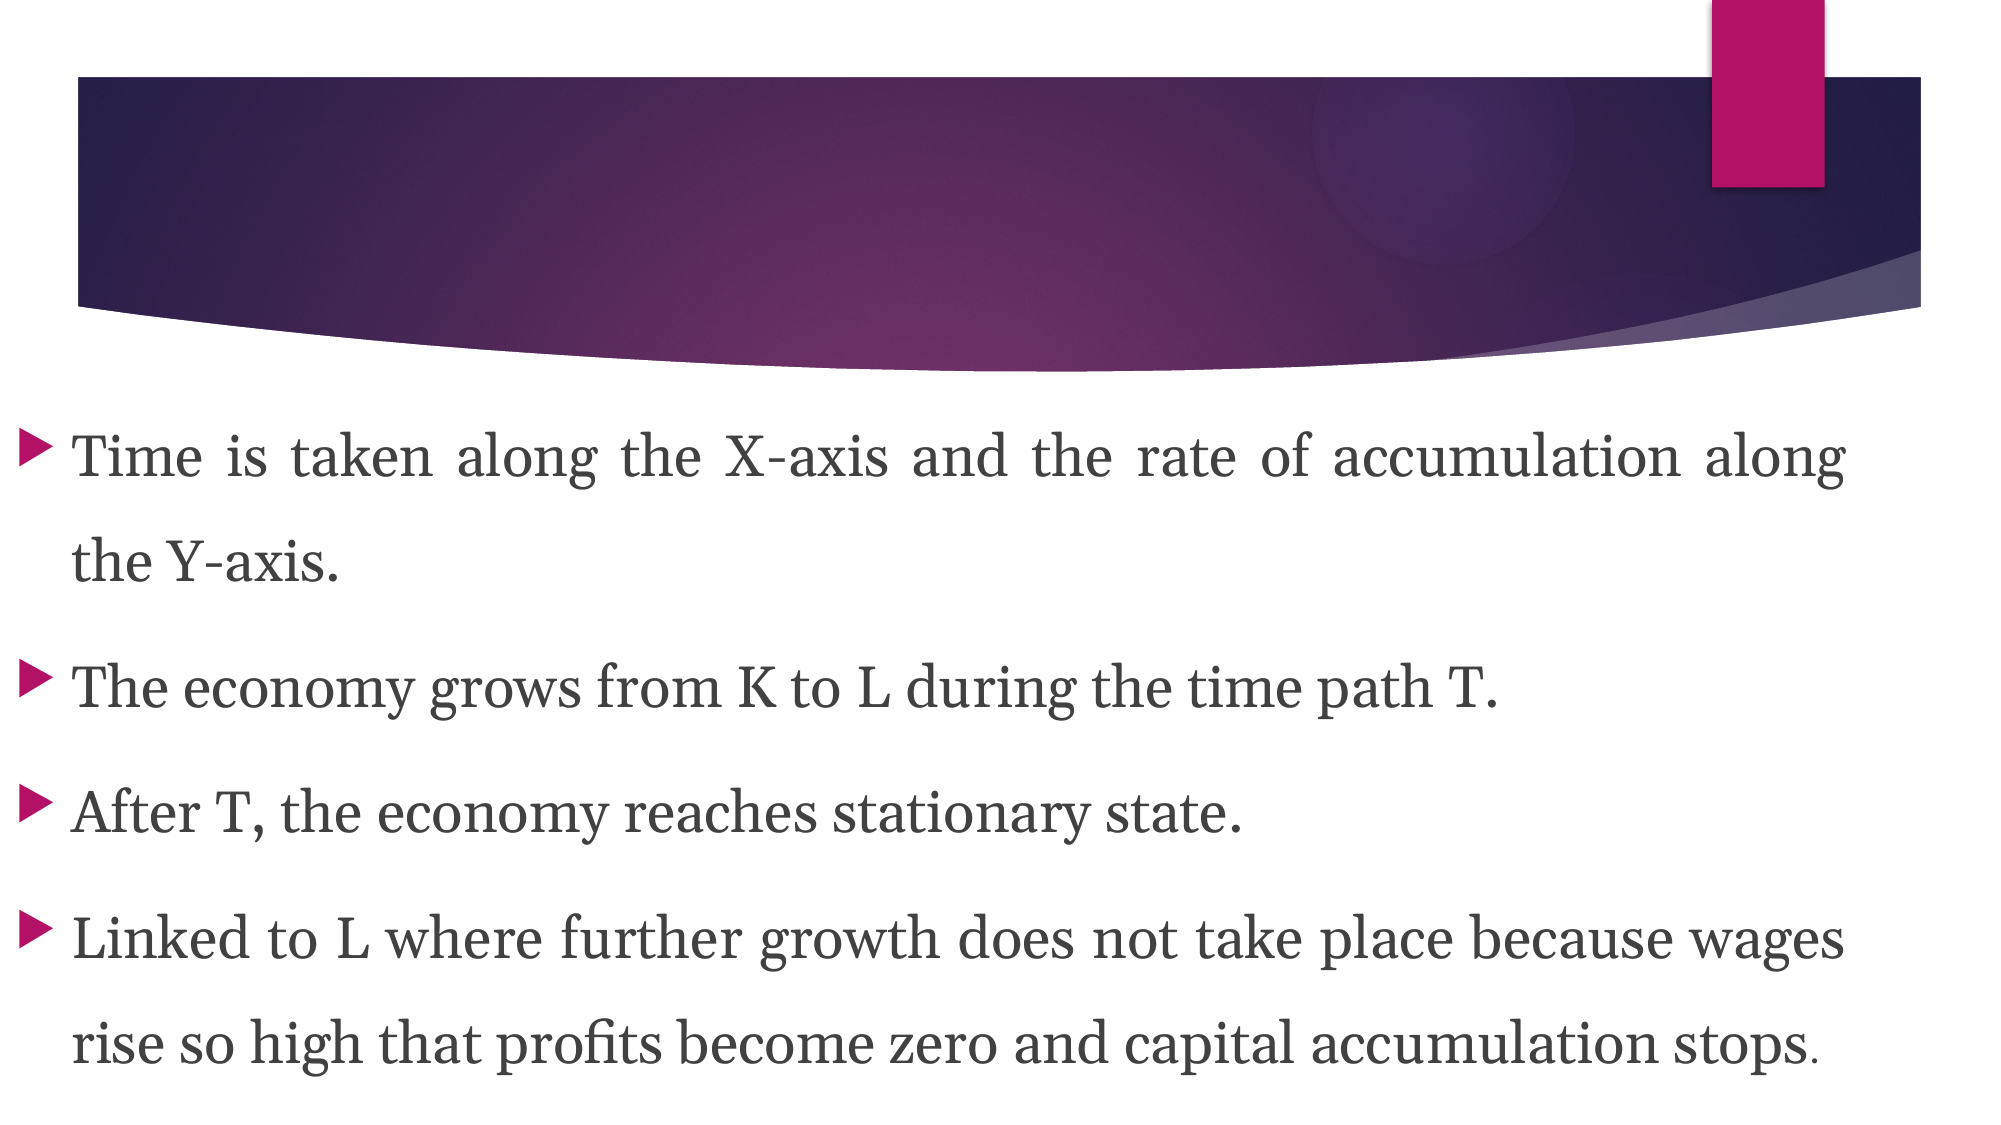

#
Time is taken along the X-axis and the rate of accumulation along the Y-axis.
The economy grows from K to L during the time path T.
After T, the economy reaches stationary state.
Linked to L where further growth does not take place because wages rise so high that profits become zero and capital accumulation stops.